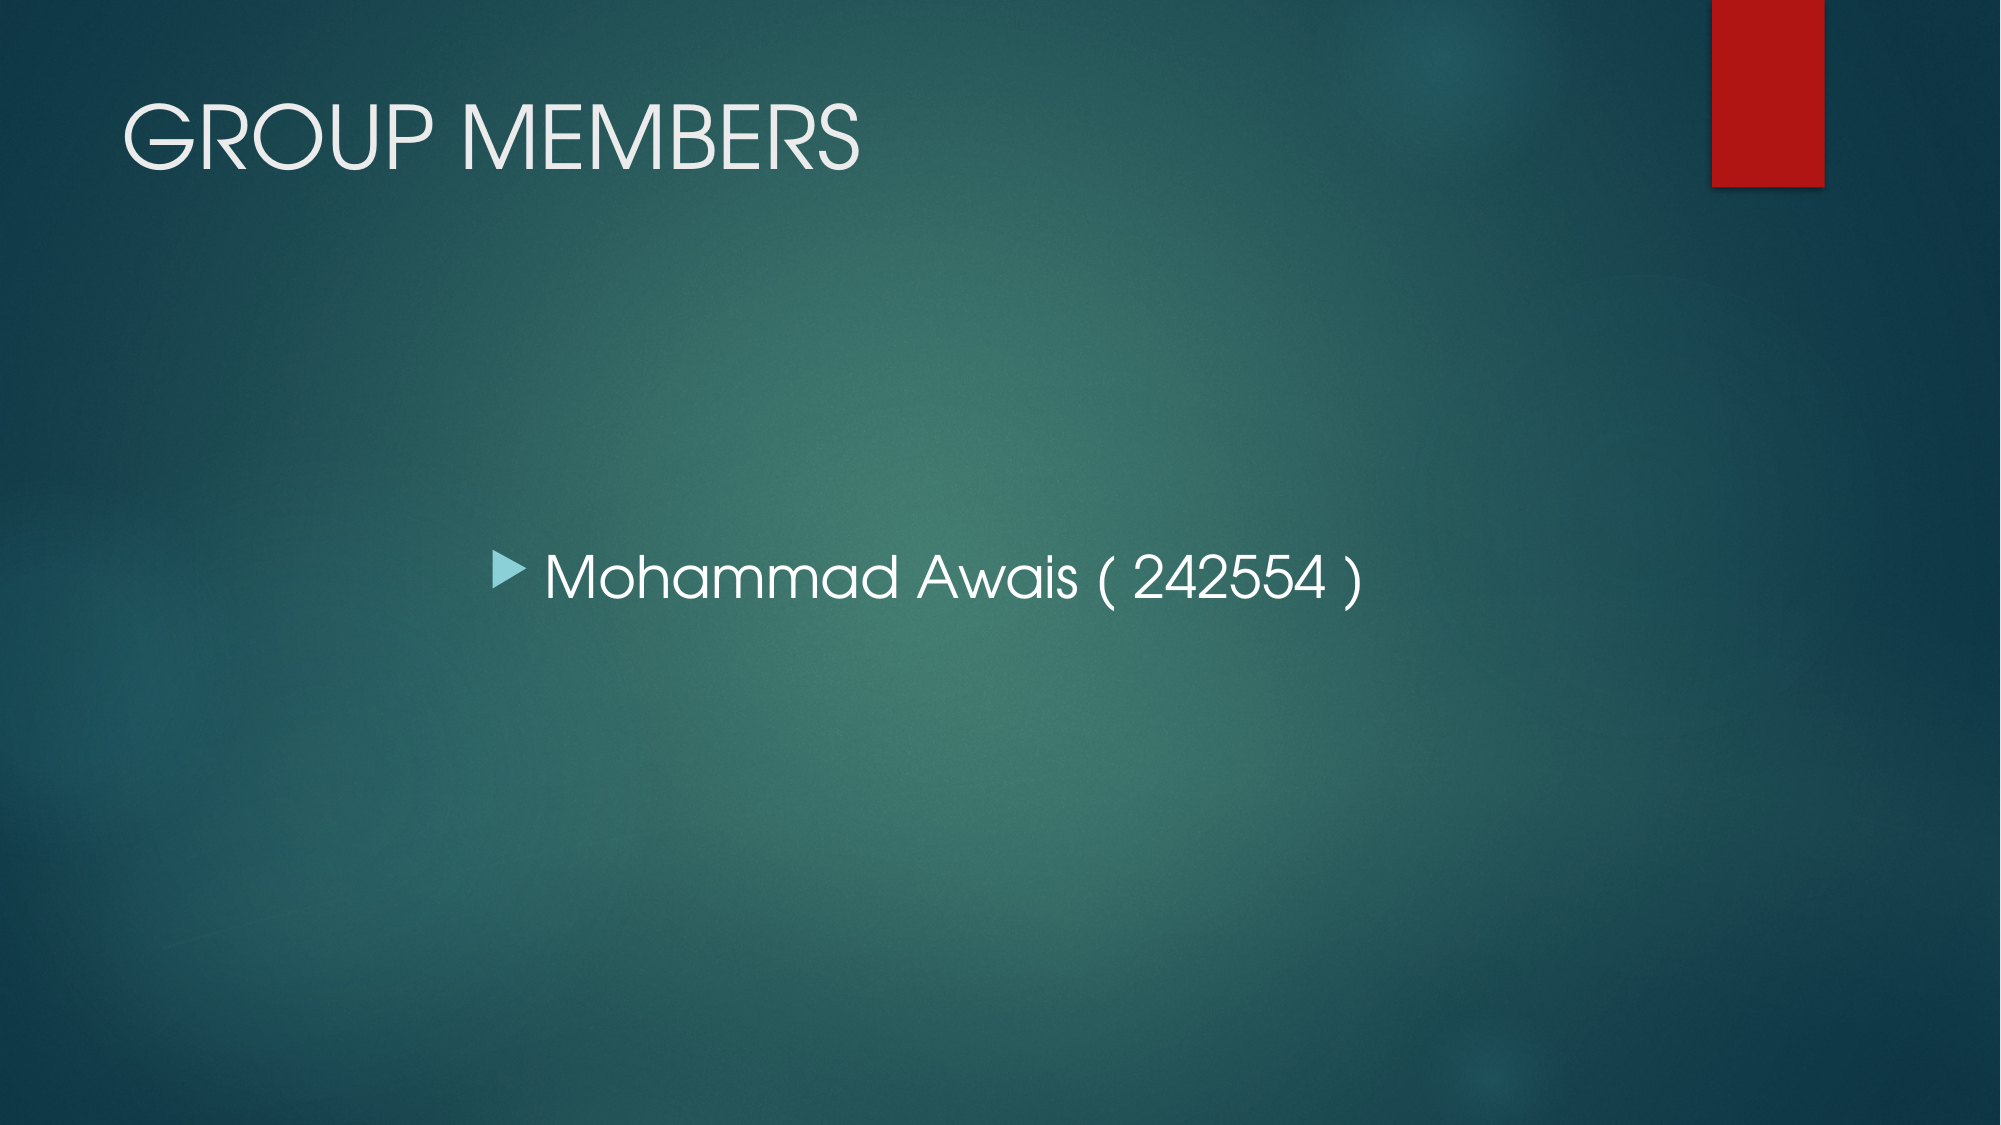

# GROUP MEMBERS

Mohammad Awais ( 242554 )